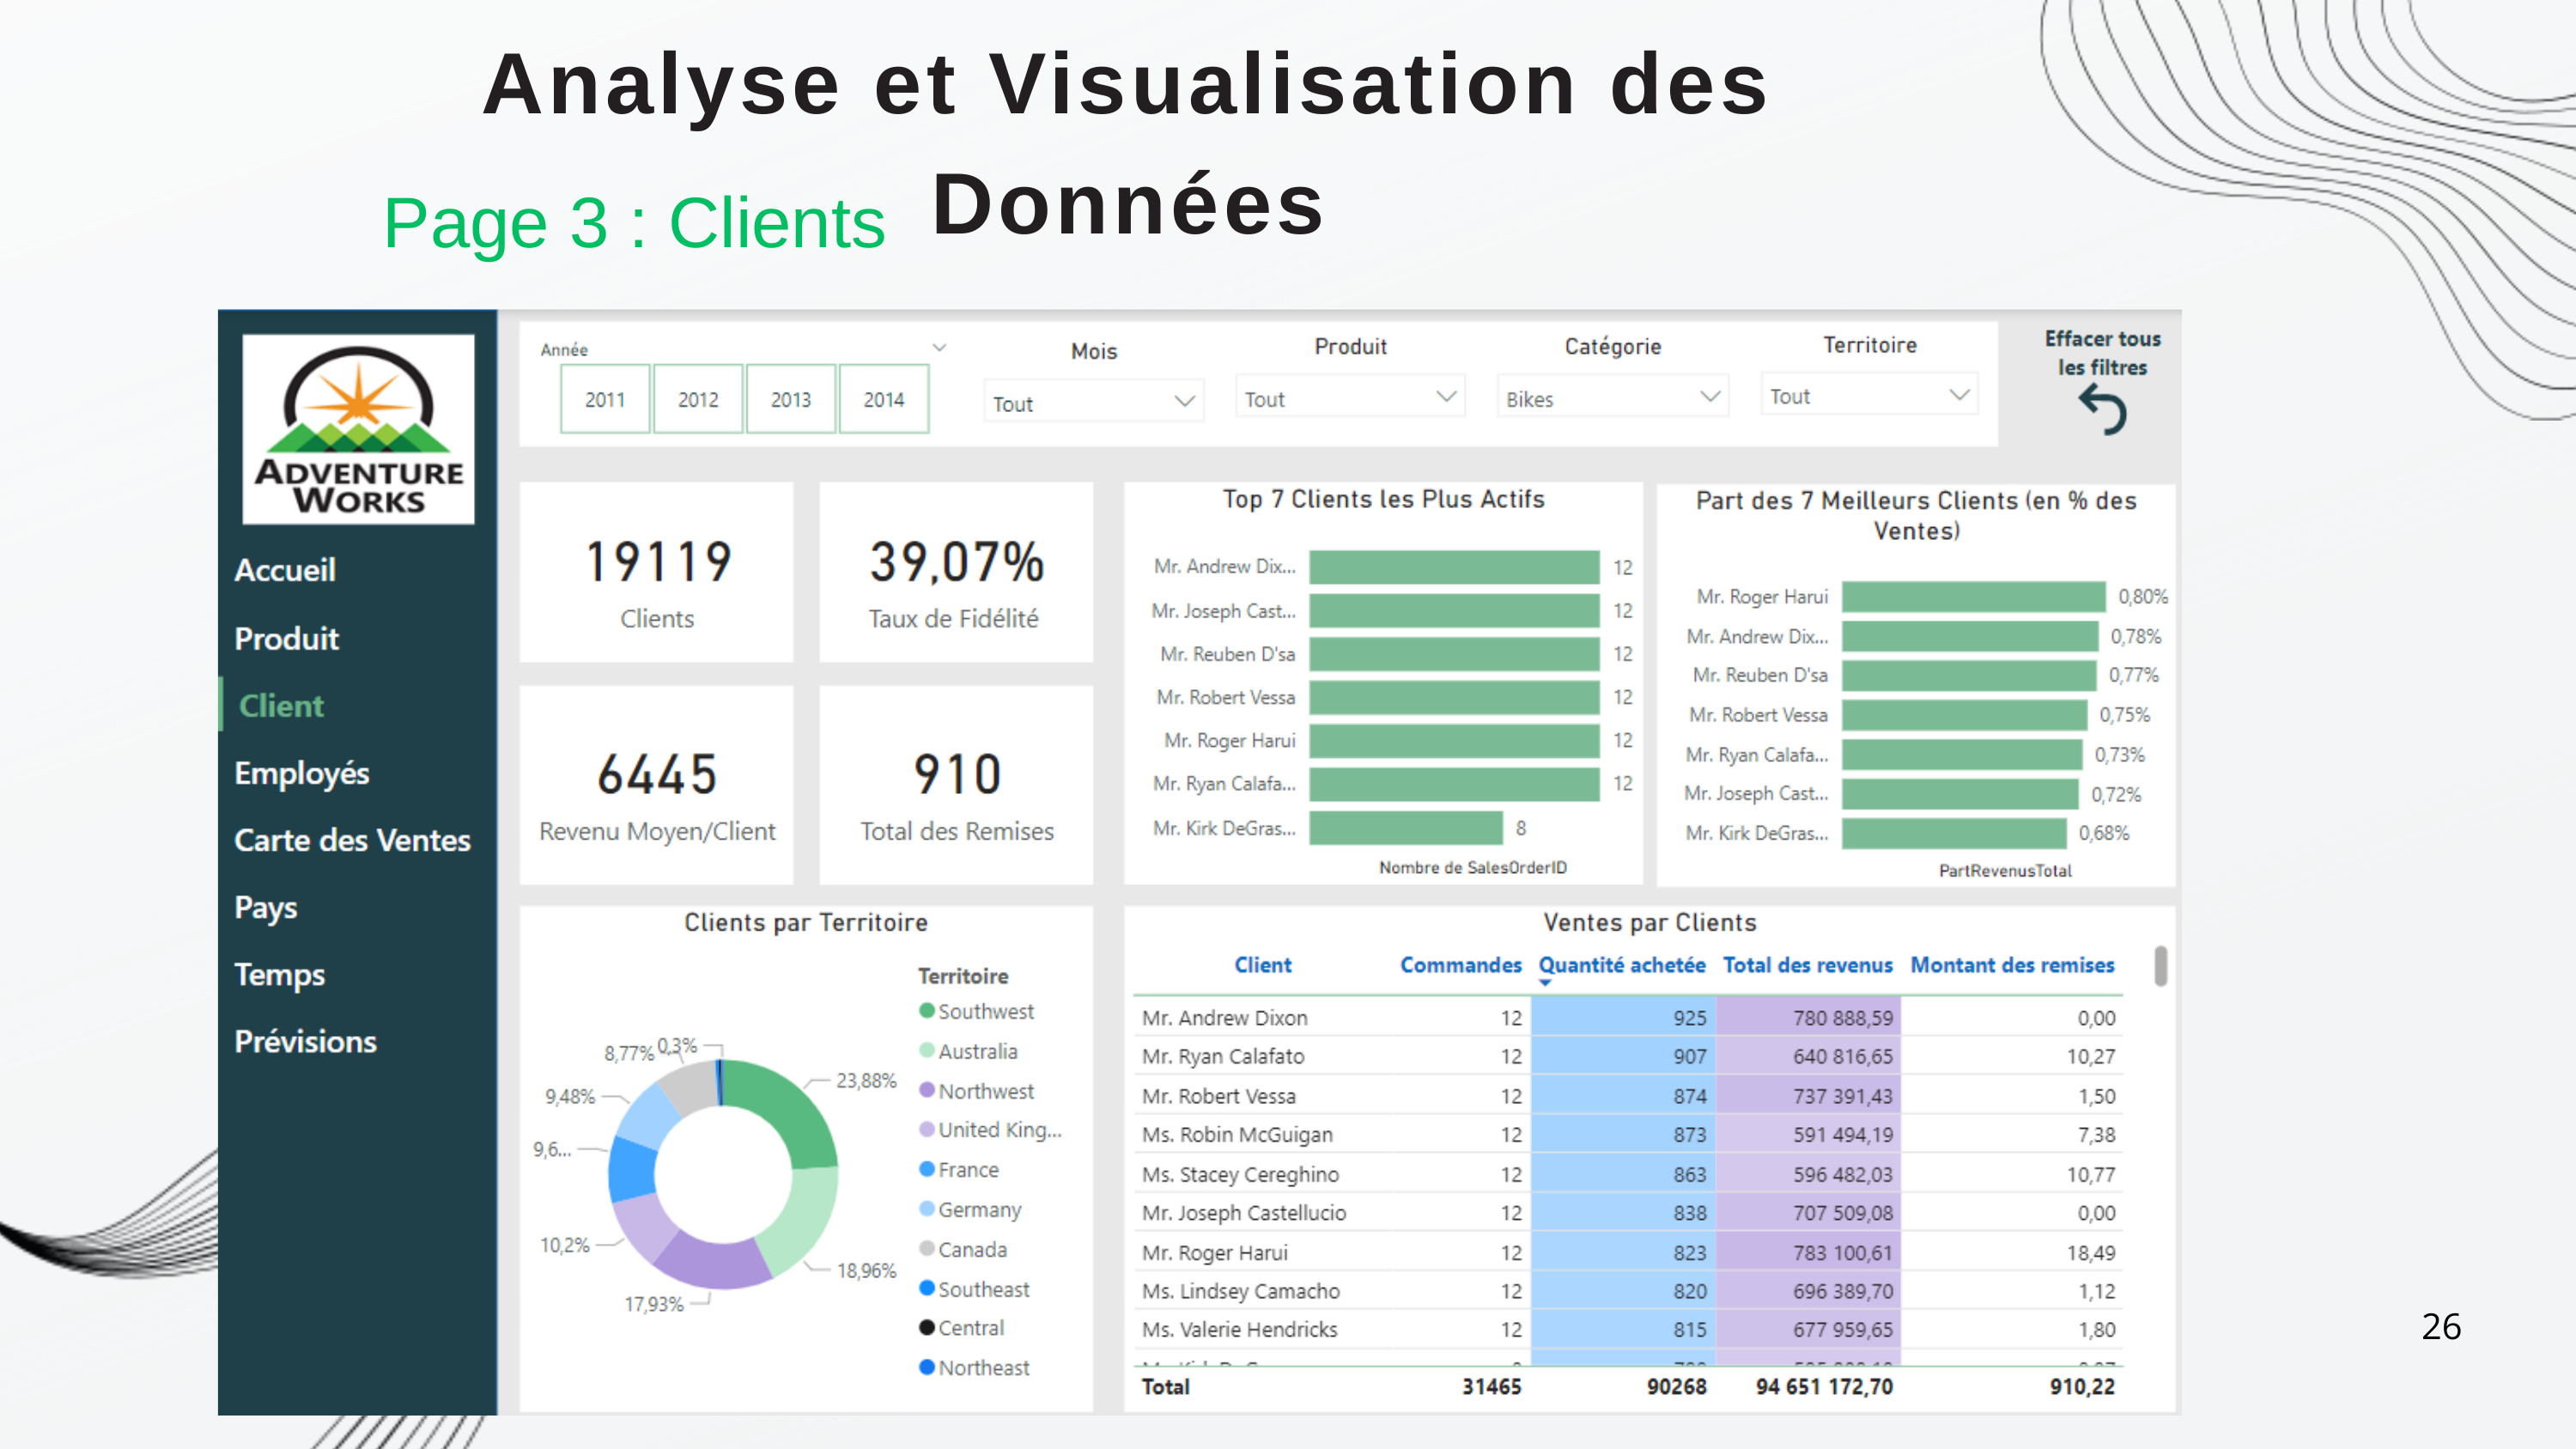

Analyse et Visualisation des Données
Page 3 : Clients

26